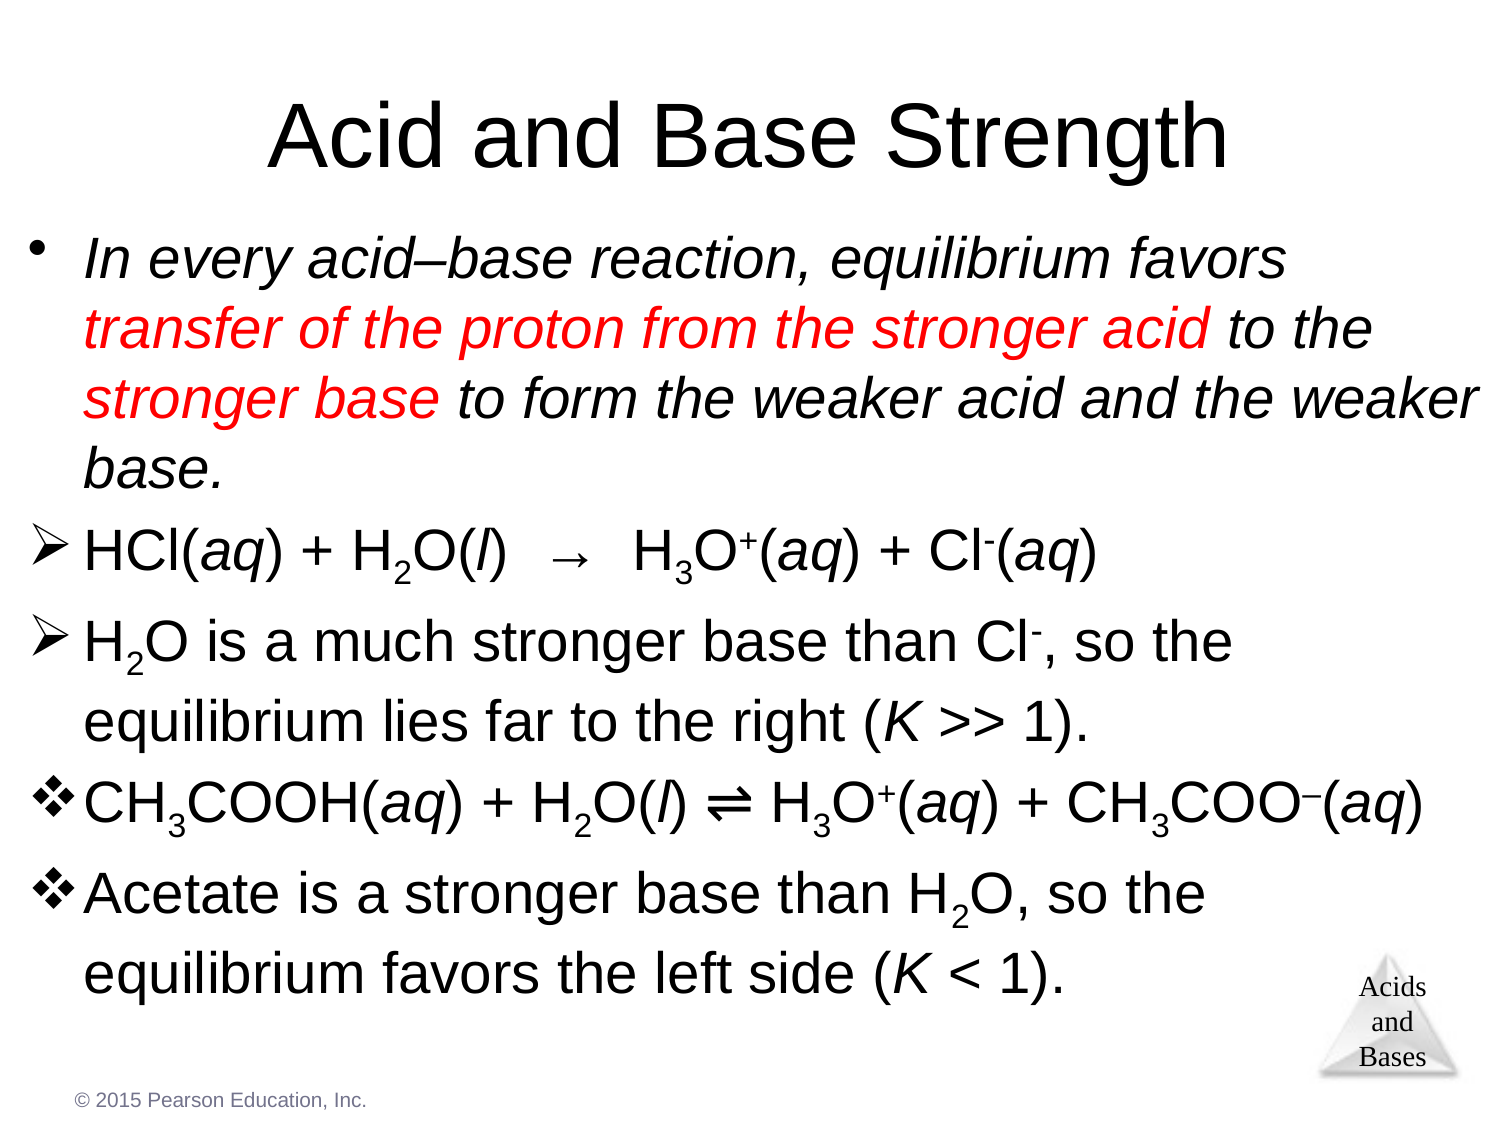

# Acid and Base Strength
In every acid–base reaction, equilibrium favors transfer of the proton from the stronger acid to the stronger base to form the weaker acid and the weaker base.
HCl(aq) + H2O(l)  →  H3O+(aq) + Cl−(aq)
H2O is a much stronger base than Cl−, so the equilibrium lies far to the right (K >> 1).
CH3COOH(aq) + H2O(l) ⇌ H3O+(aq) + CH3COO–(aq)
Acetate is a stronger base than H2O, so the equilibrium favors the left side (K < 1).